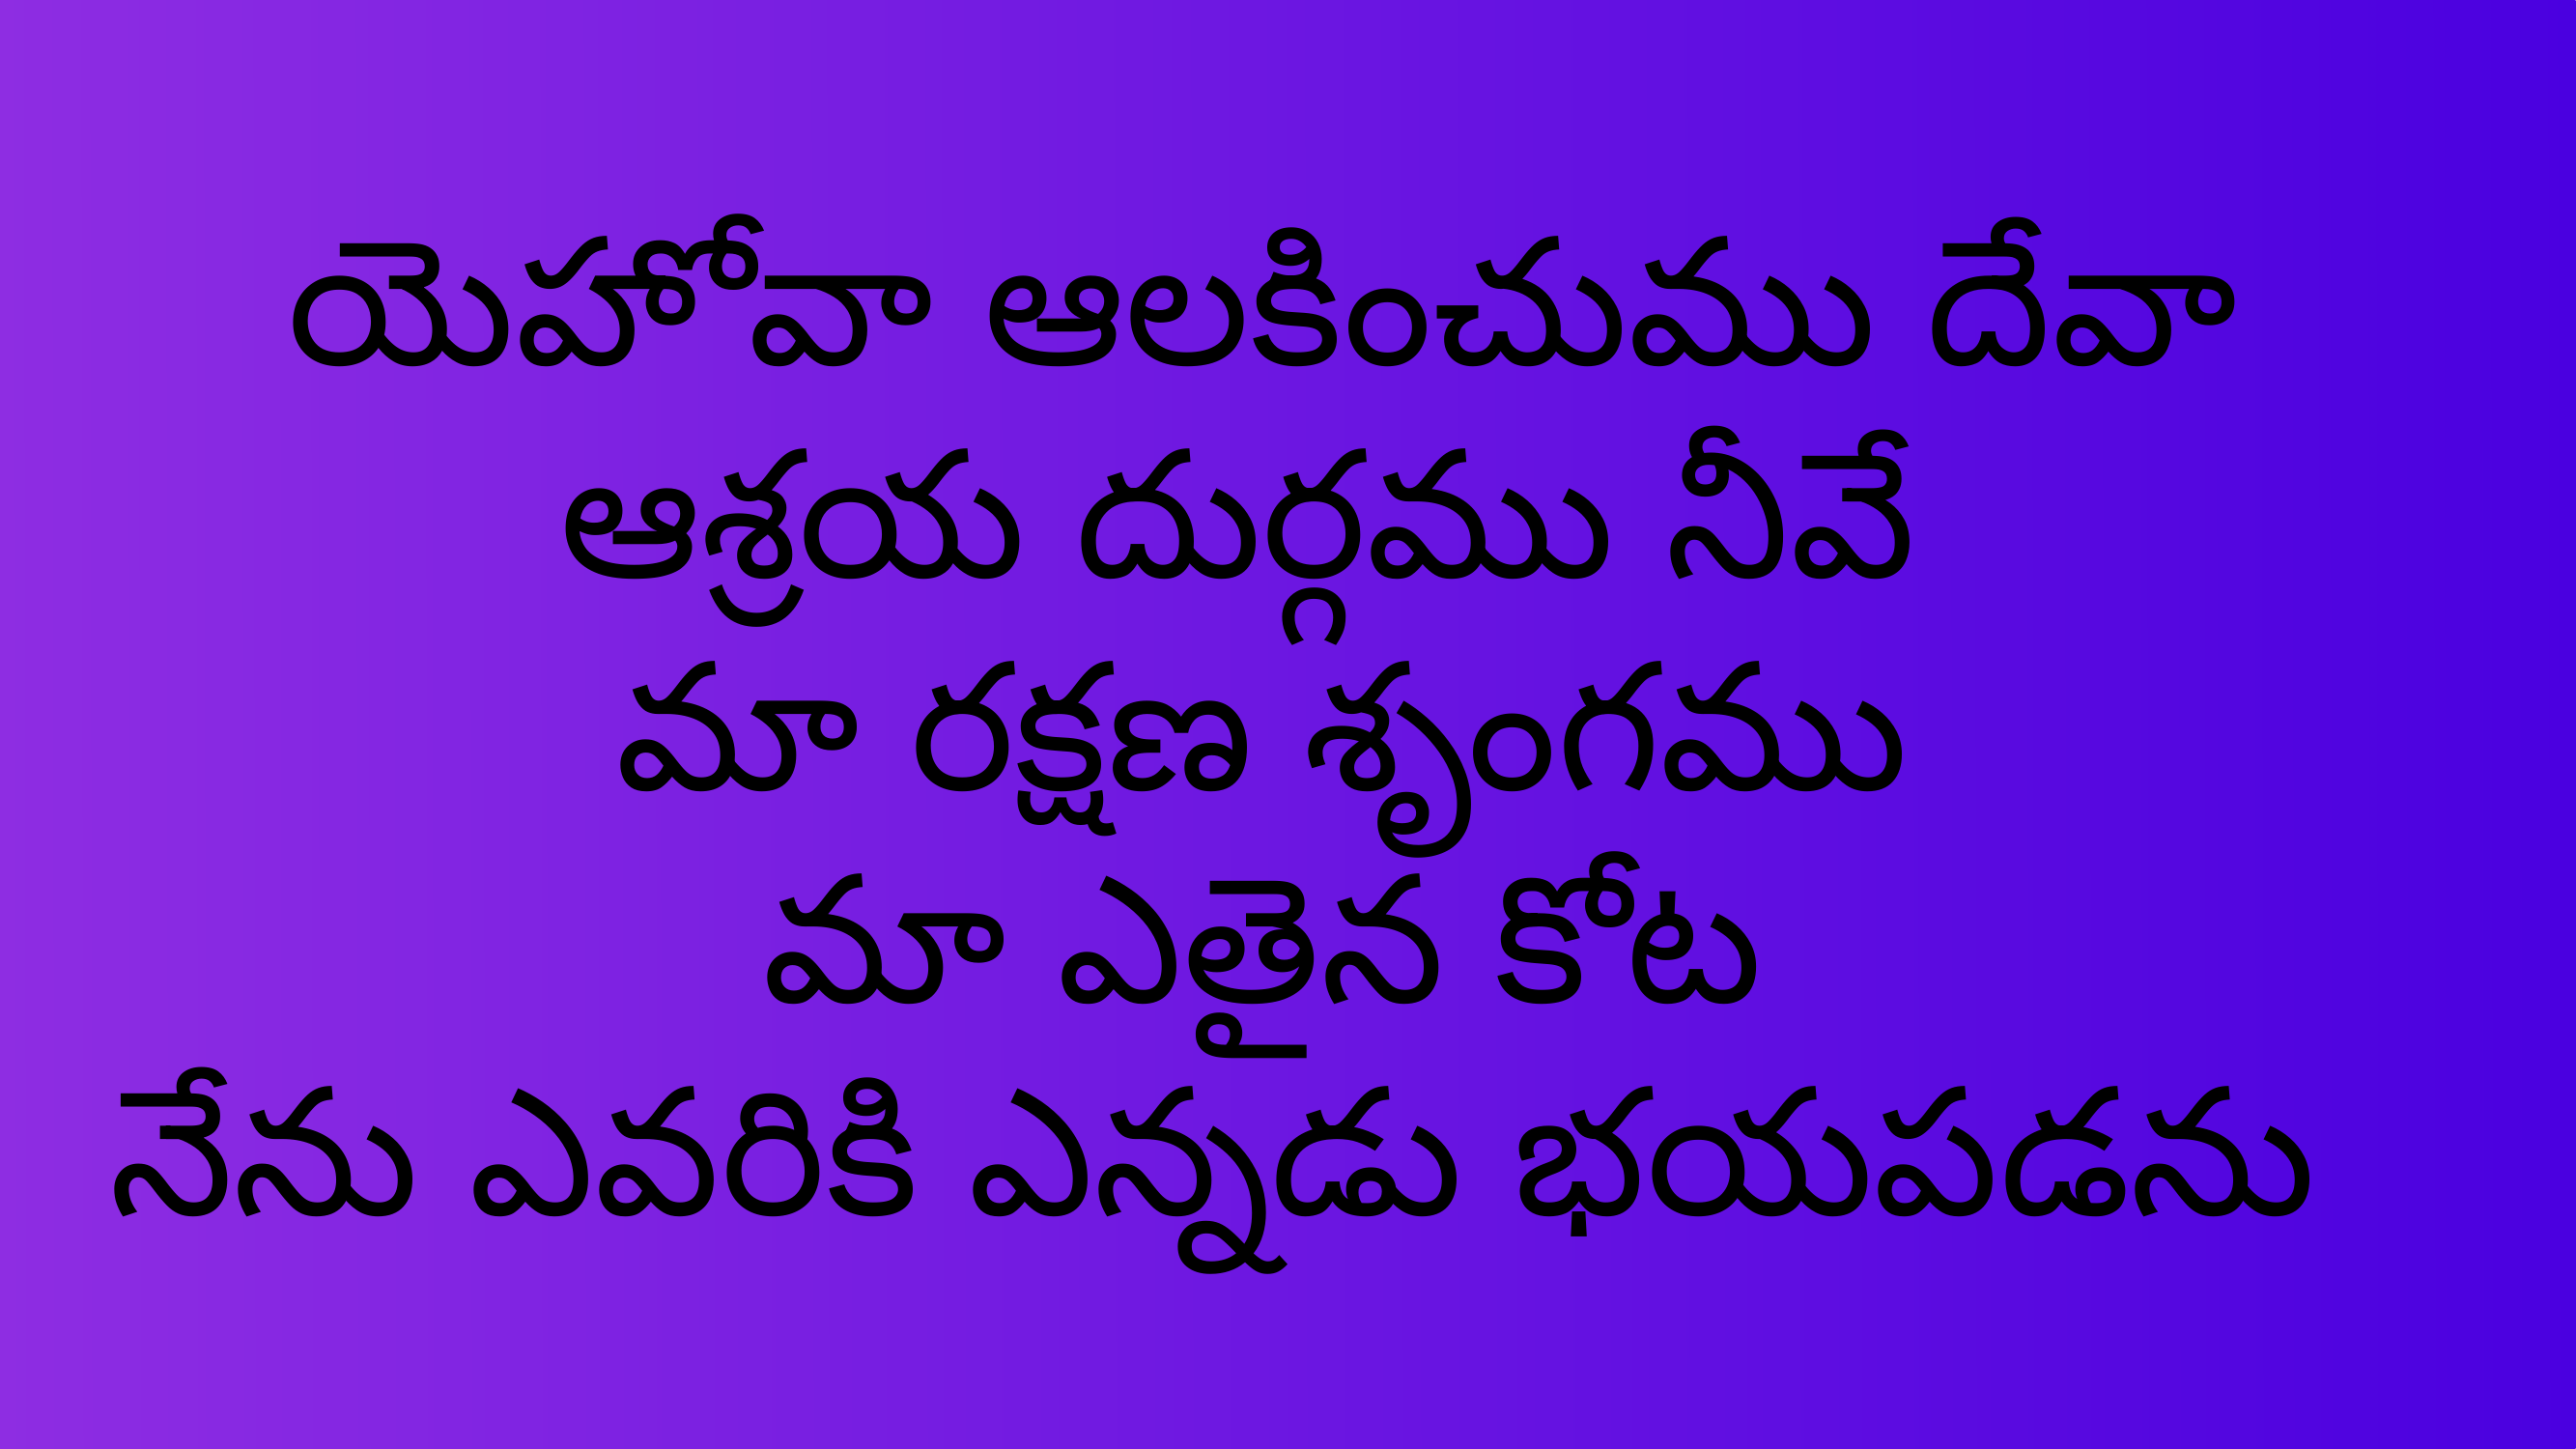

యెహోవా ఆలకించుము దేవా
ఆశ్రయ దుర్గము నీవే
మా రక్షణ శృంగము
మా ఎతైన కోట
నేను ఎవరికి ఎన్నడు భయపడను